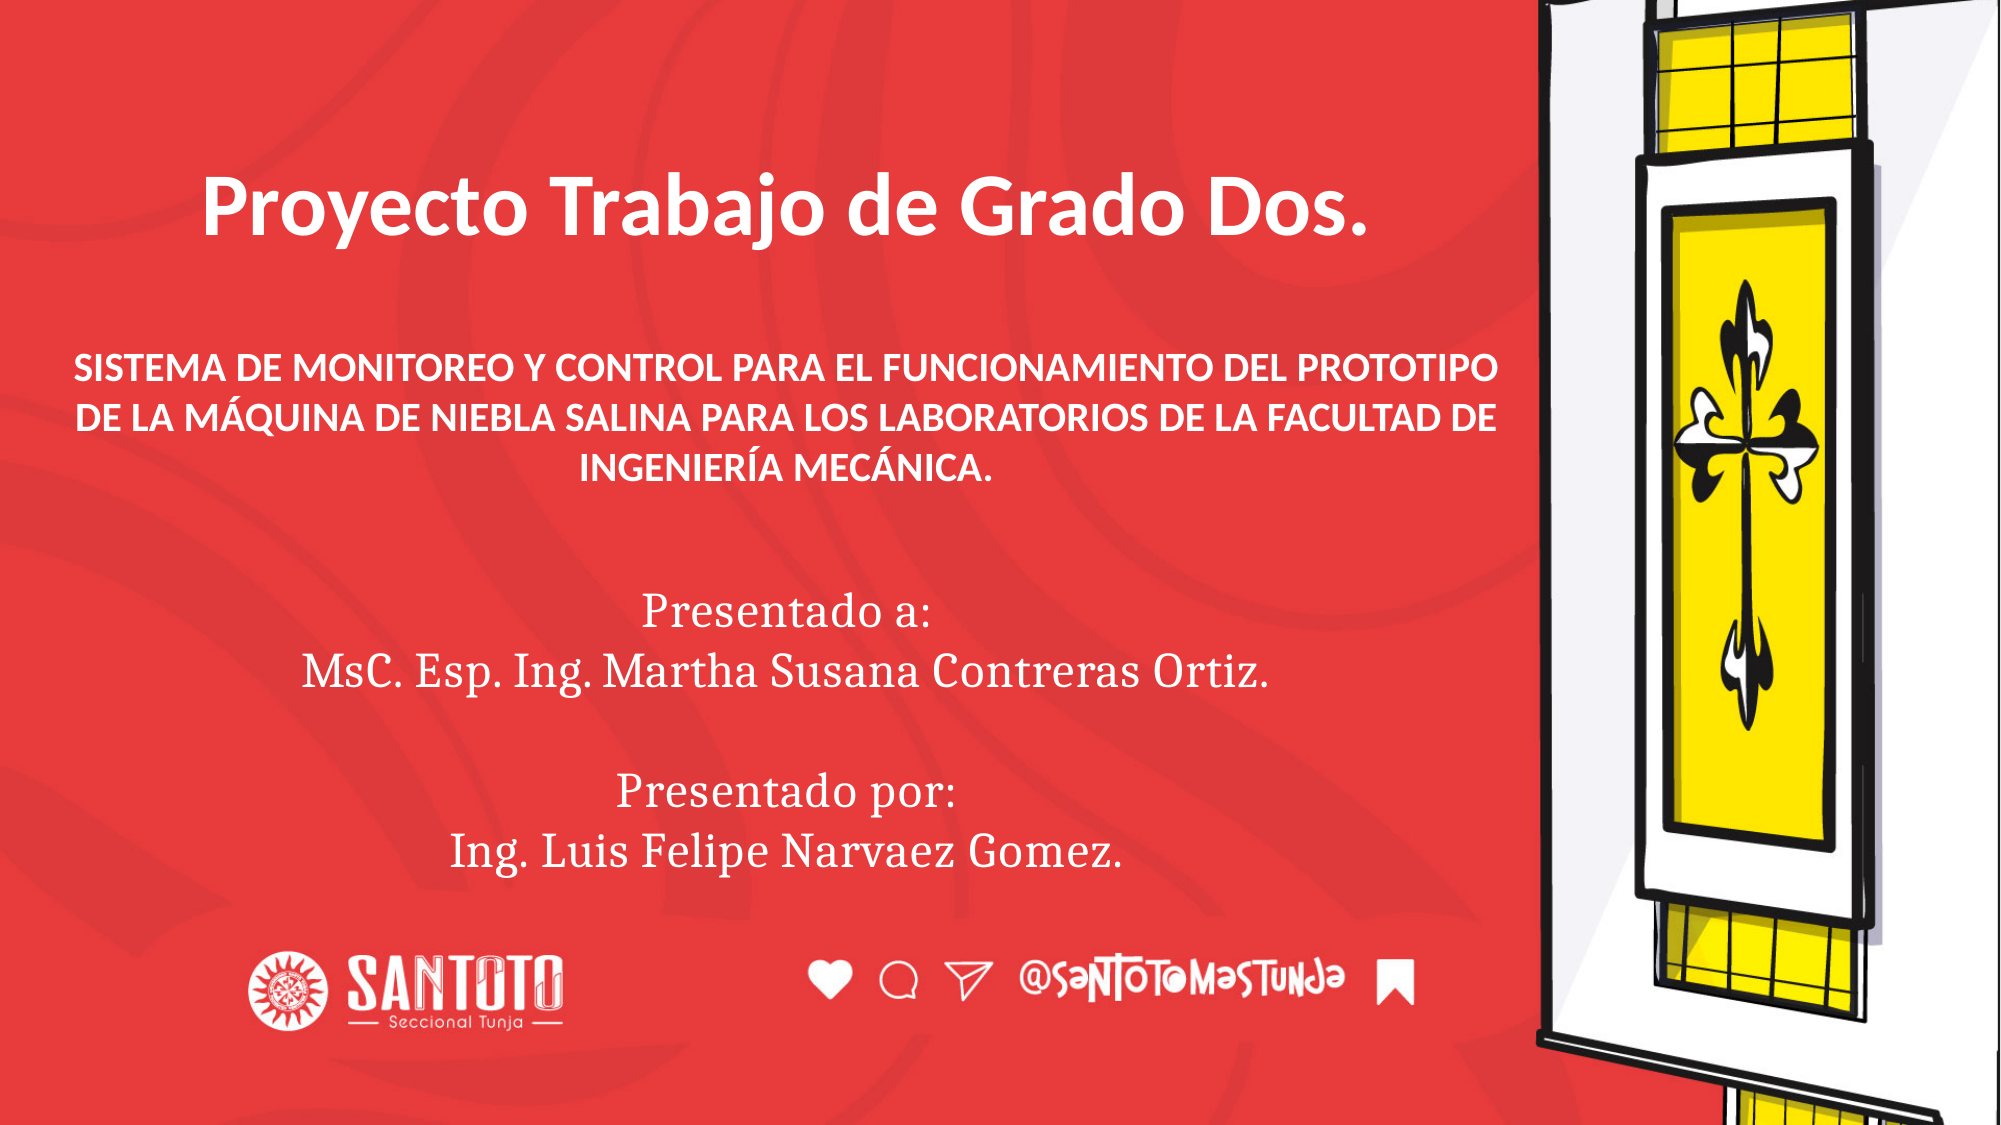

Proyecto Trabajo de Grado Dos.
SISTEMA DE MONITOREO Y CONTROL PARA EL FUNCIONAMIENTO DEL PROTOTIPO DE LA MÁQUINA DE NIEBLA SALINA PARA LOS LABORATORIOS DE LA FACULTAD DE INGENIERÍA MECÁNICA.
Presentado a:
MsC. Esp. Ing. Martha Susana Contreras Ortiz.

Presentado por:
Ing. Luis Felipe Narvaez Gomez.